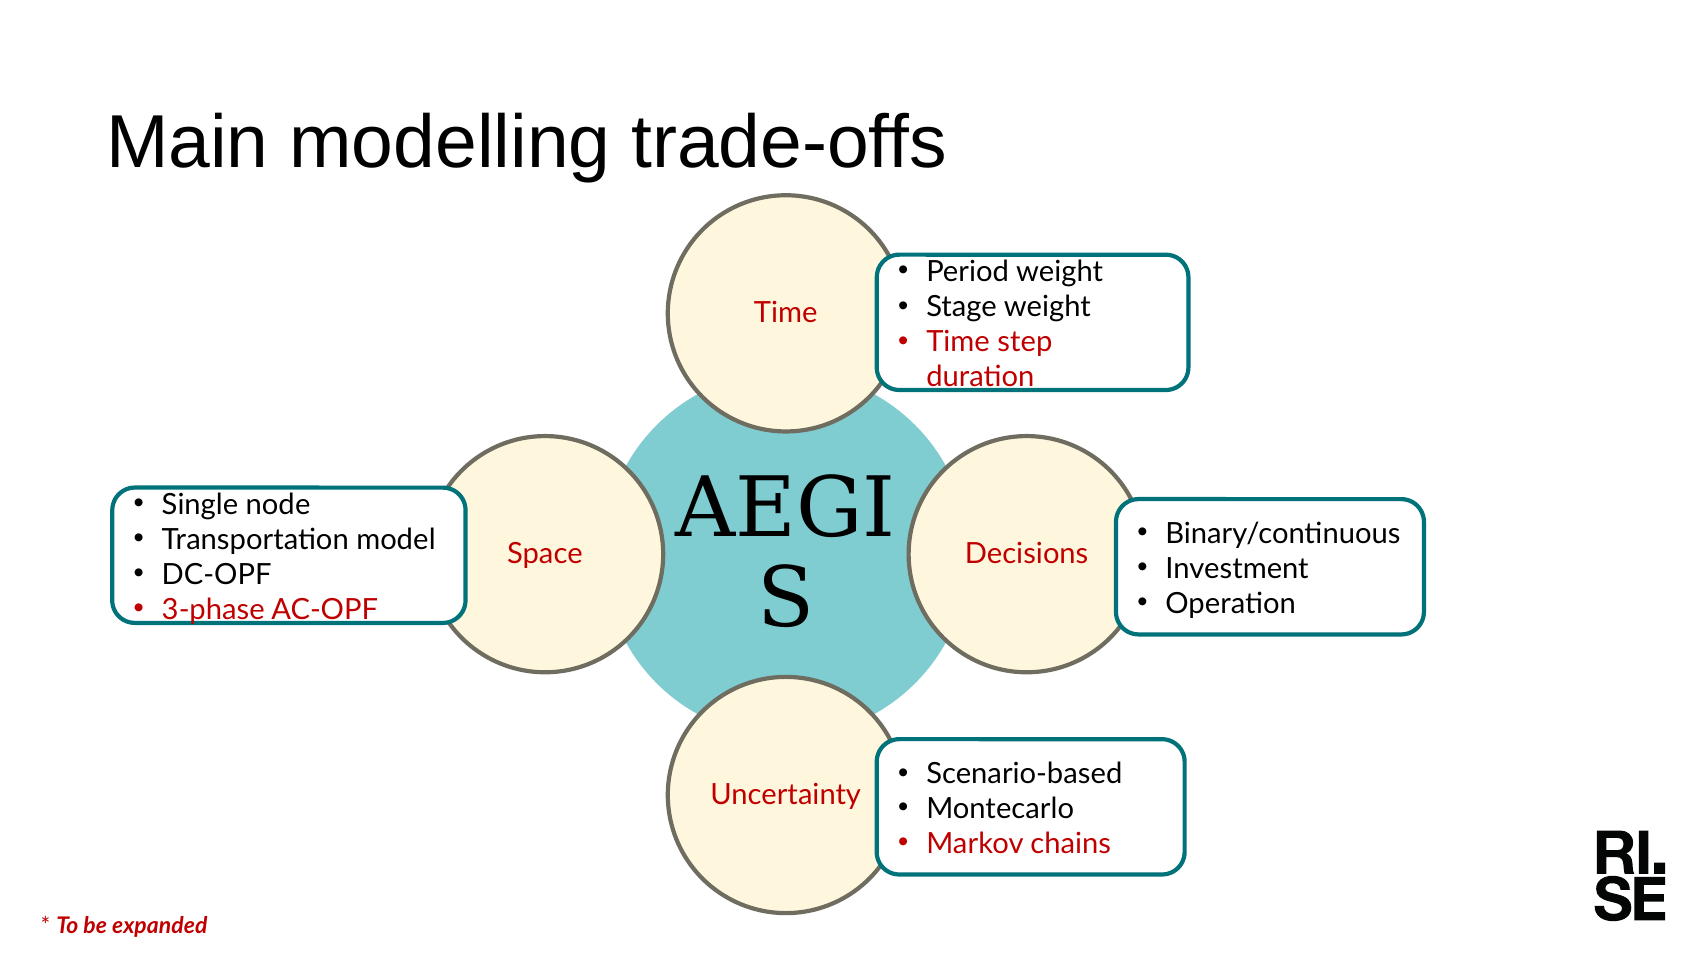

# Main modelling trade-offs
AEGIS
Time
Decisions
Uncertainty
Space
Period weight
Stage weight
Time step duration
Single node
Transportation model
DC-OPF
3-phase AC-OPF
Binary/continuous
Investment
Operation
Scenario-based
Montecarlo
Markov chains
* To be expanded